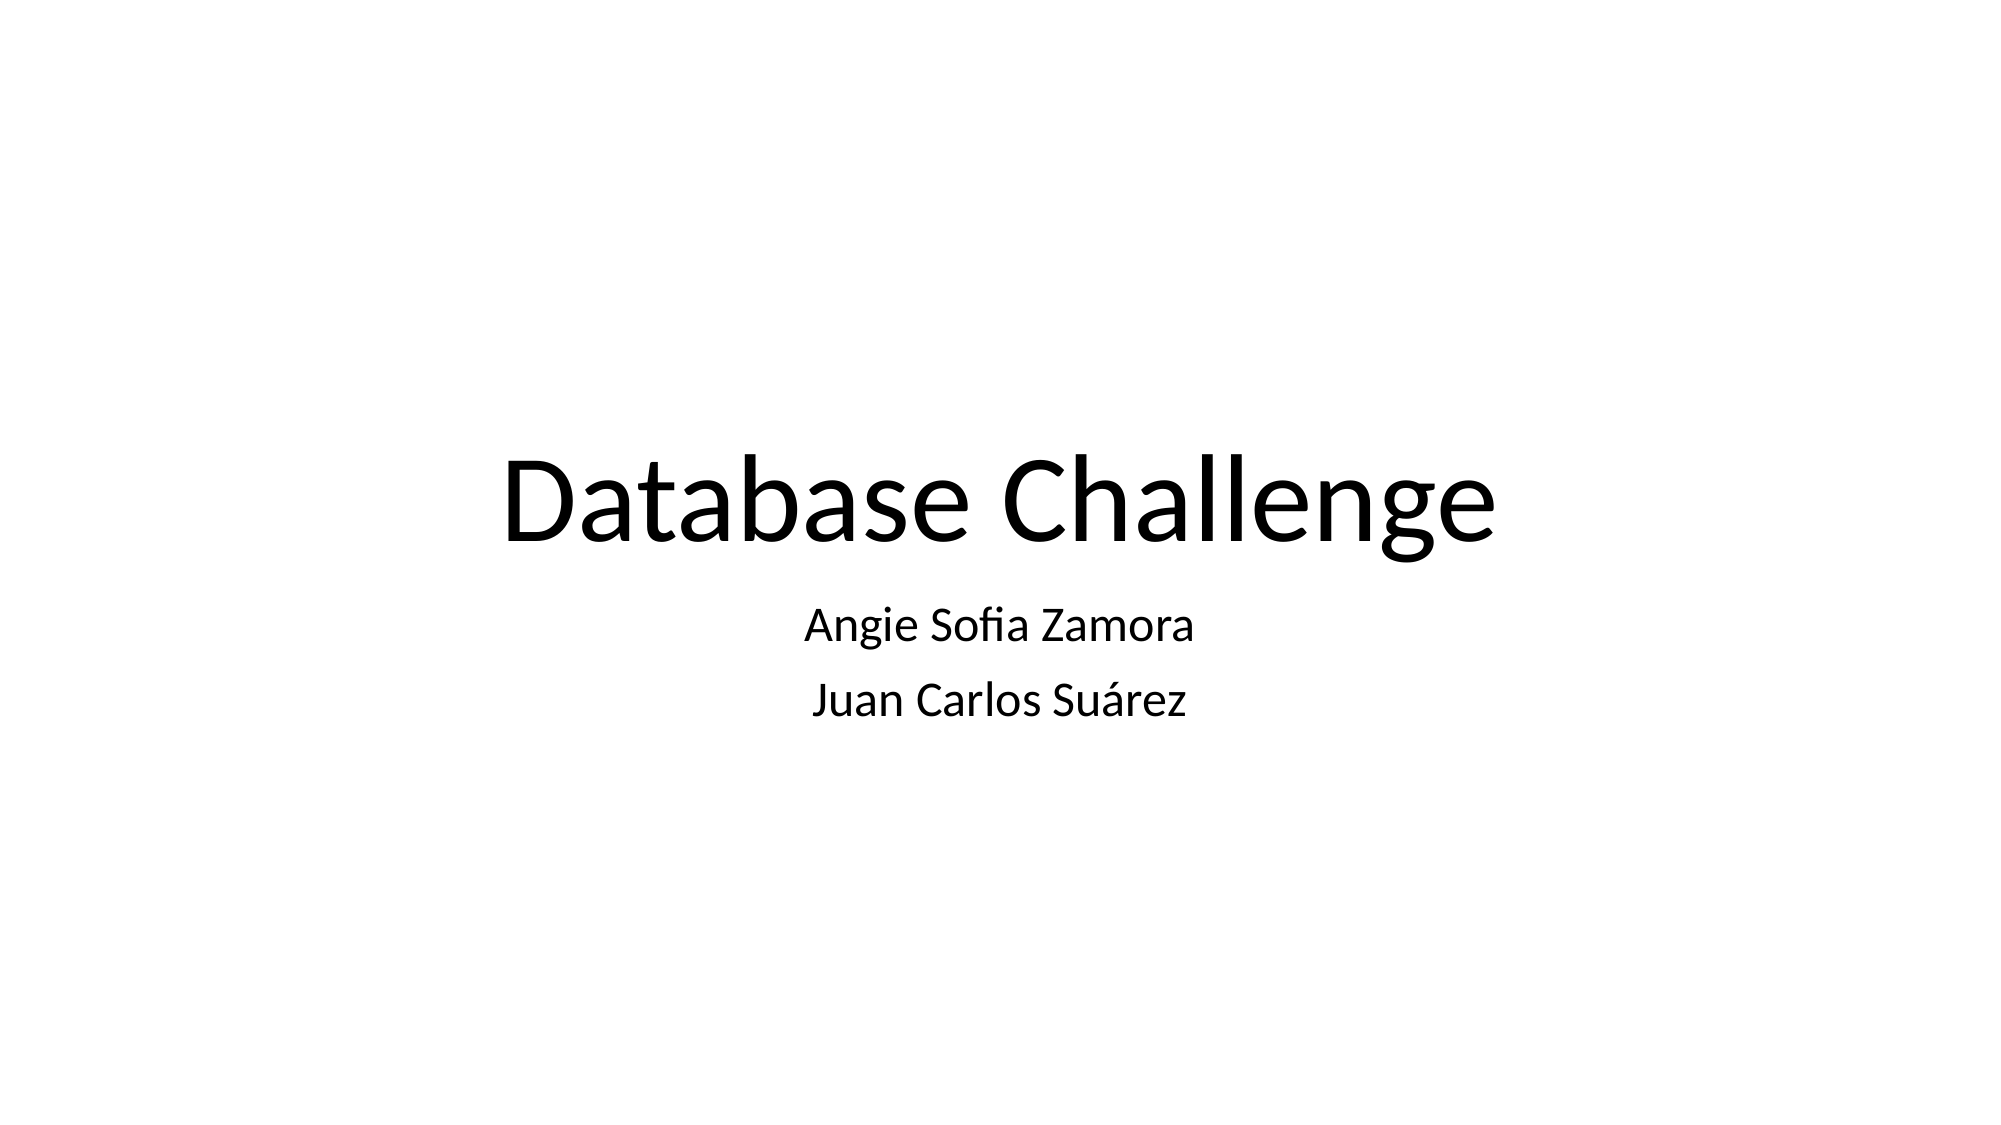

# Database Challenge
Angie Sofia Zamora
Juan Carlos Suárez